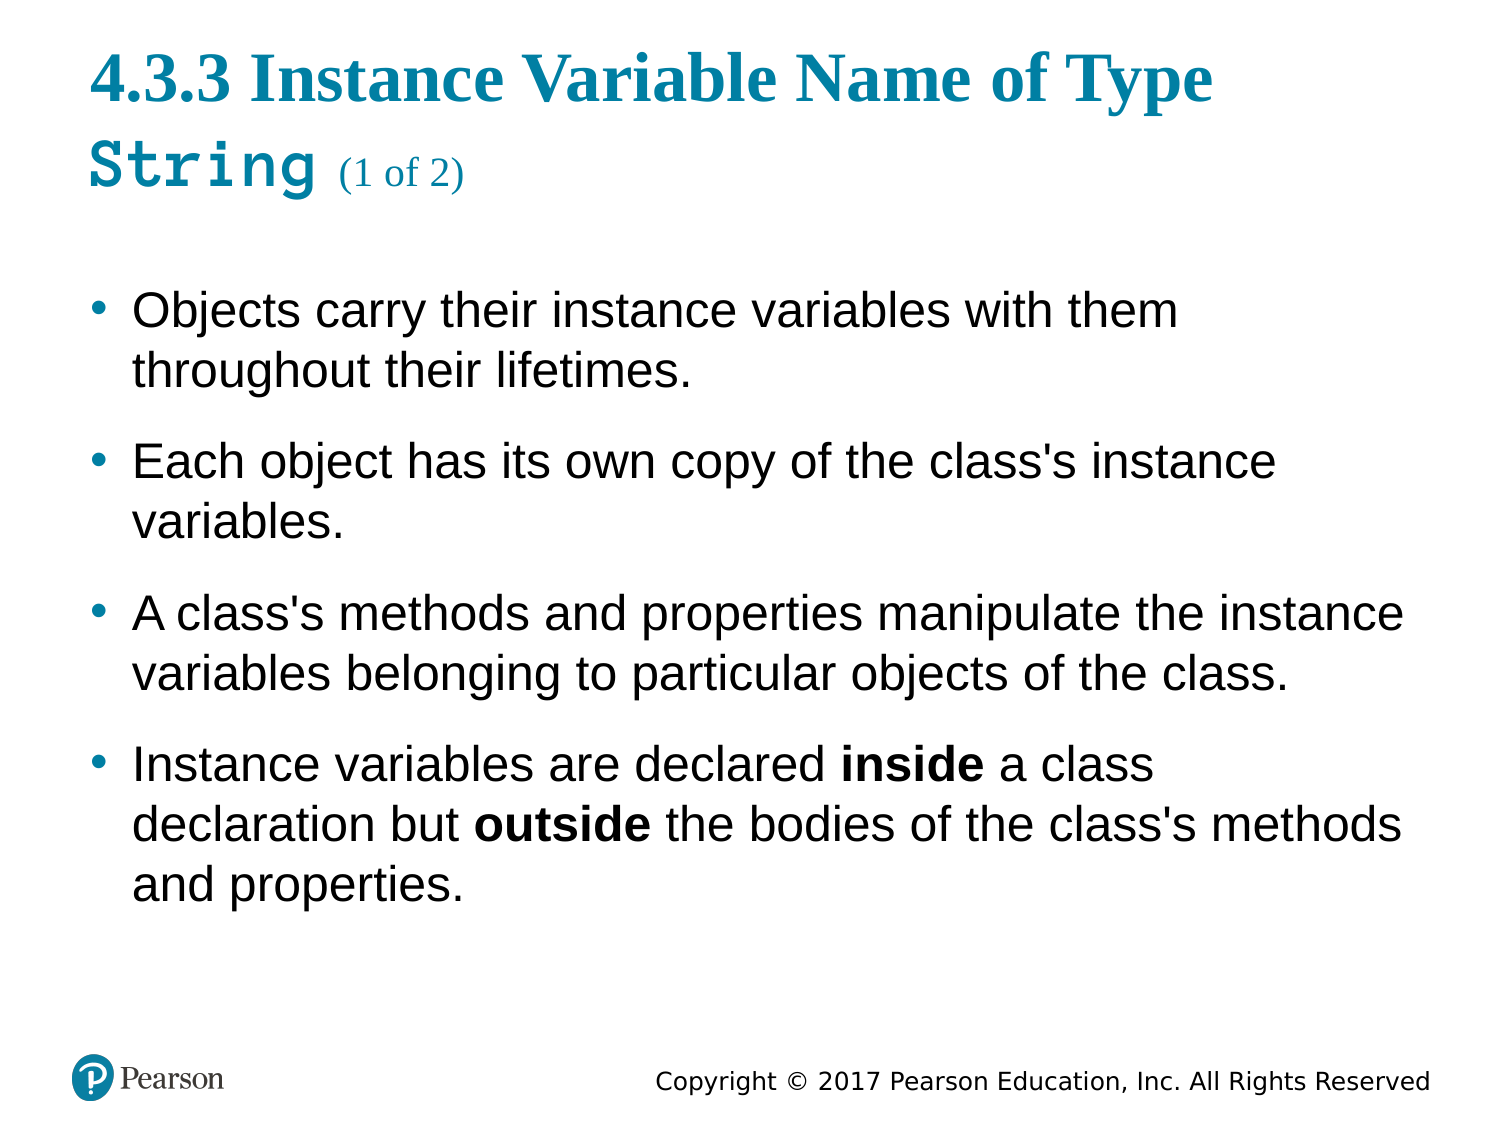

# 4.3.3 Instance Variable Name of Type String (1 of 2)
Objects carry their instance variables with them throughout their lifetimes.
Each object has its own copy of the class's instance variables.
A class's methods and properties manipulate the instance variables belonging to particular objects of the class.
Instance variables are declared inside a class declaration but outside the bodies of the class's methods and properties.